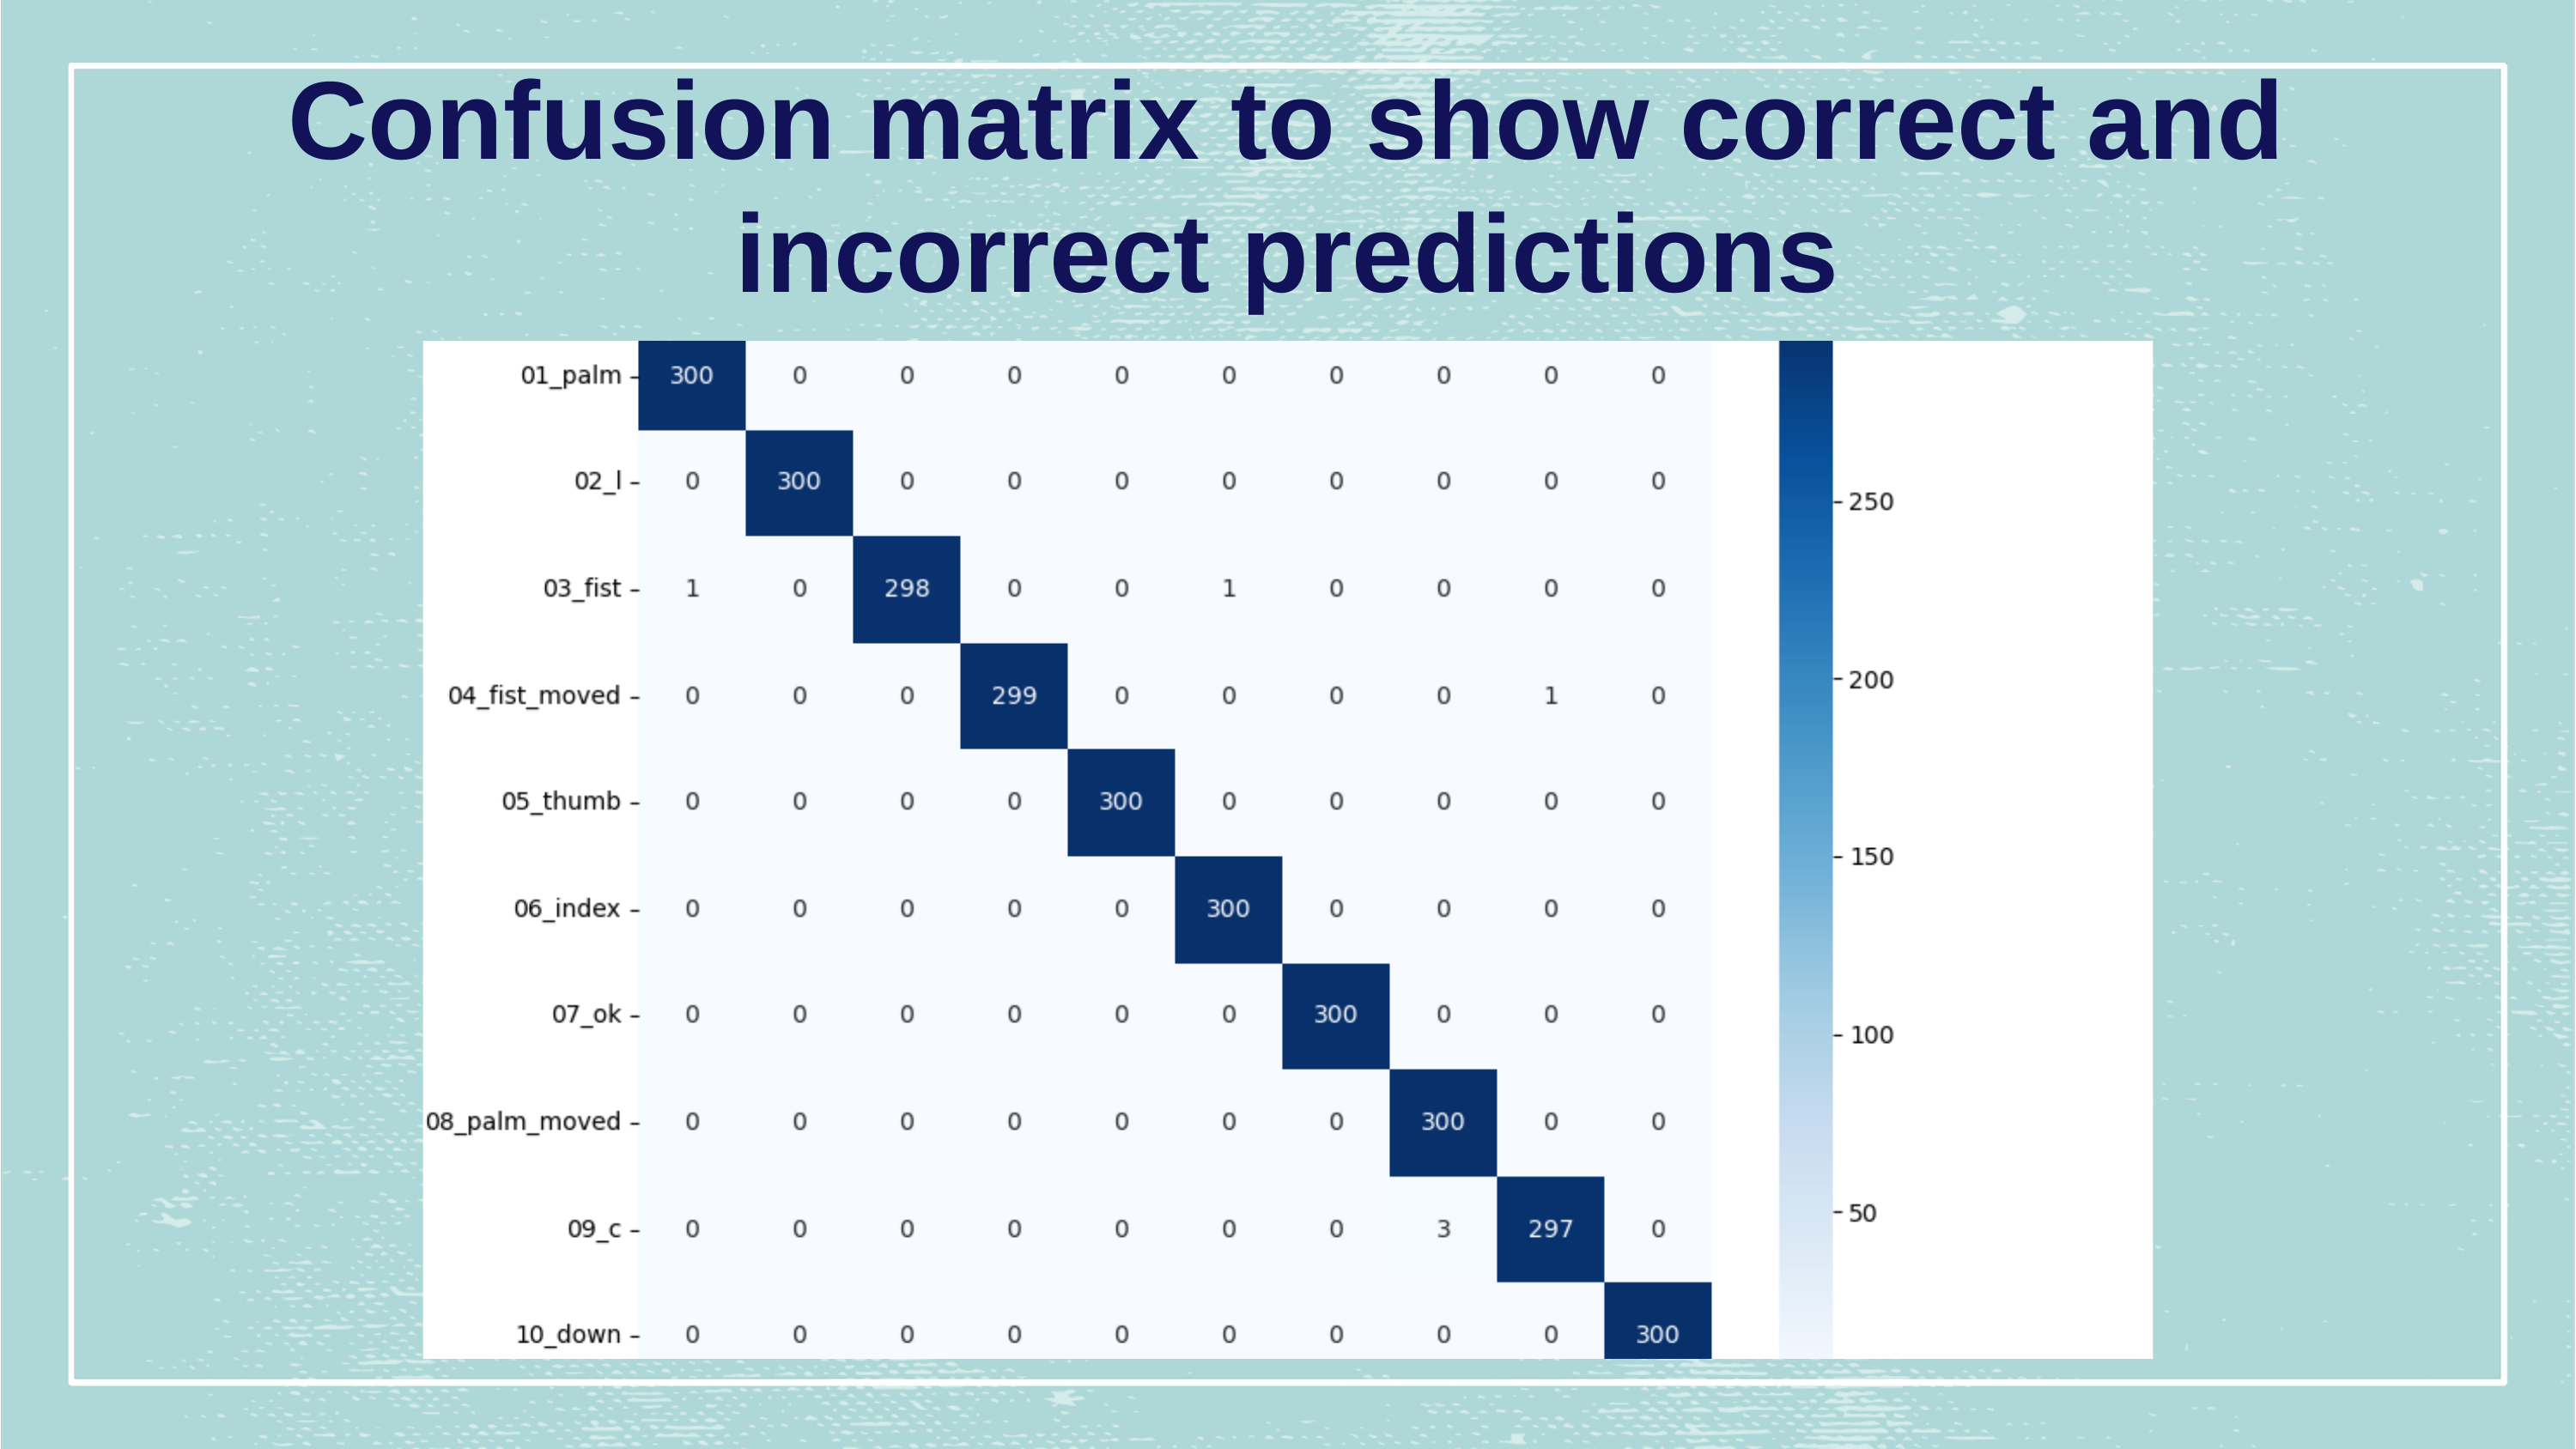

Confusion matrix to show correct and incorrect predictions